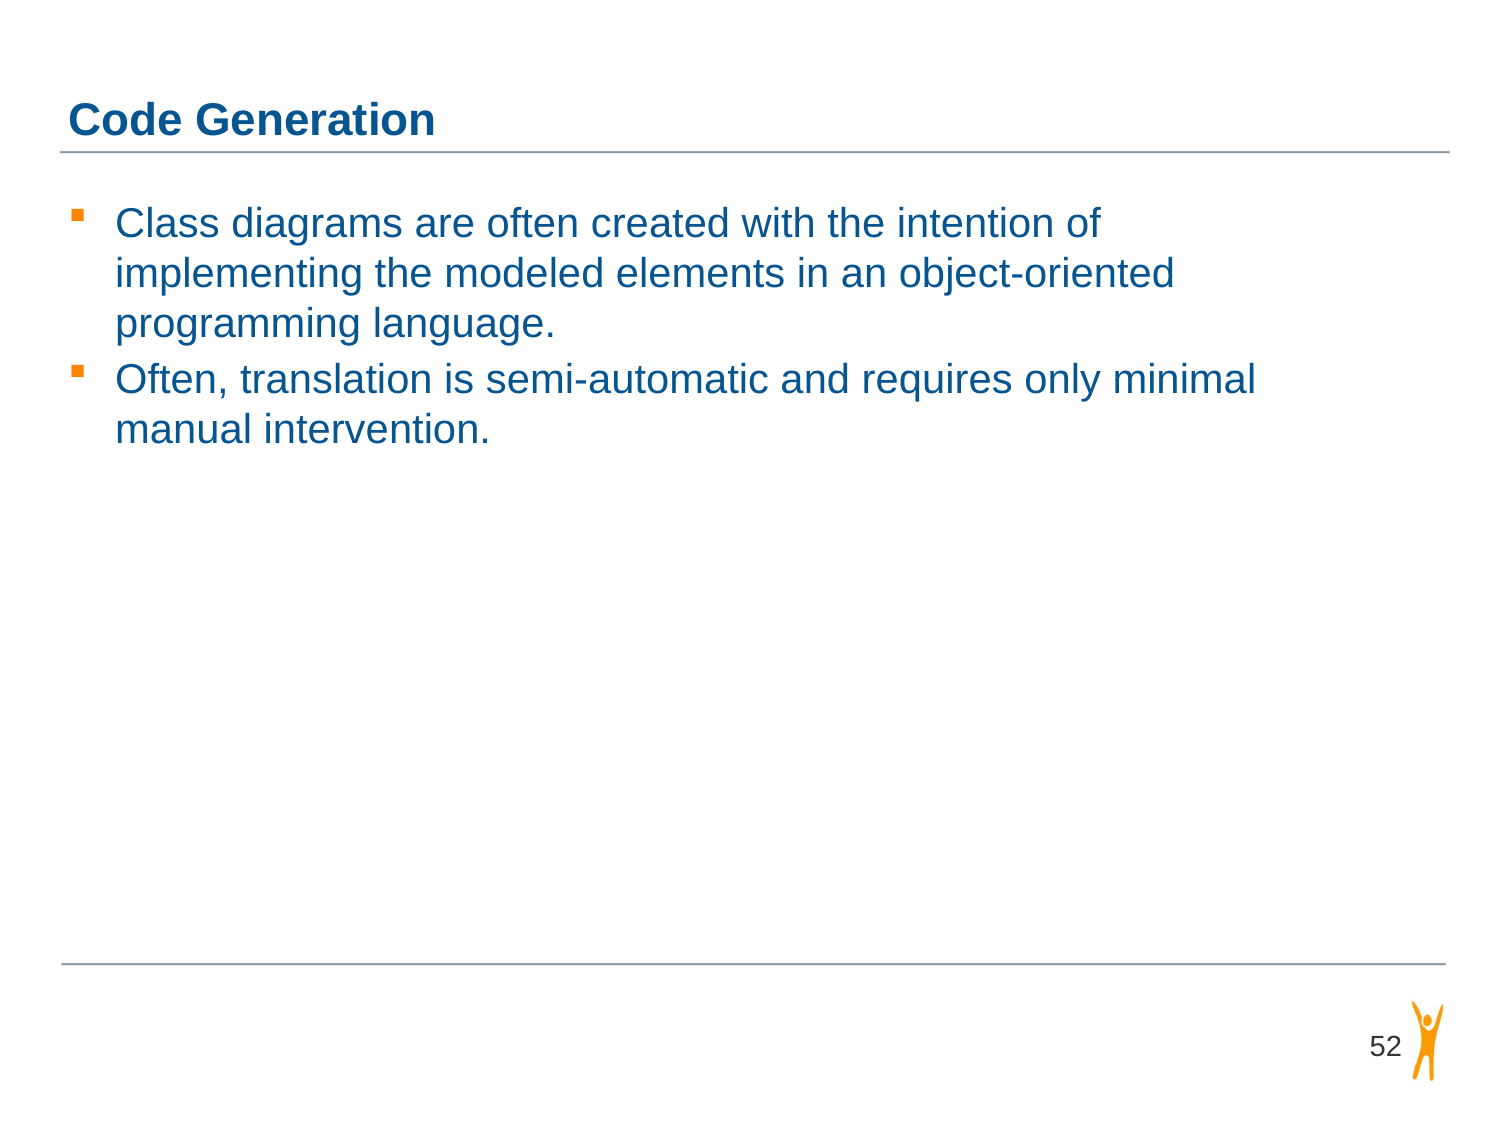

# Code Generation
Class diagrams are often created with the intention of implementing the modeled elements in an object-oriented programming language.
Often, translation is semi-automatic and requires only minimal manual intervention.
52